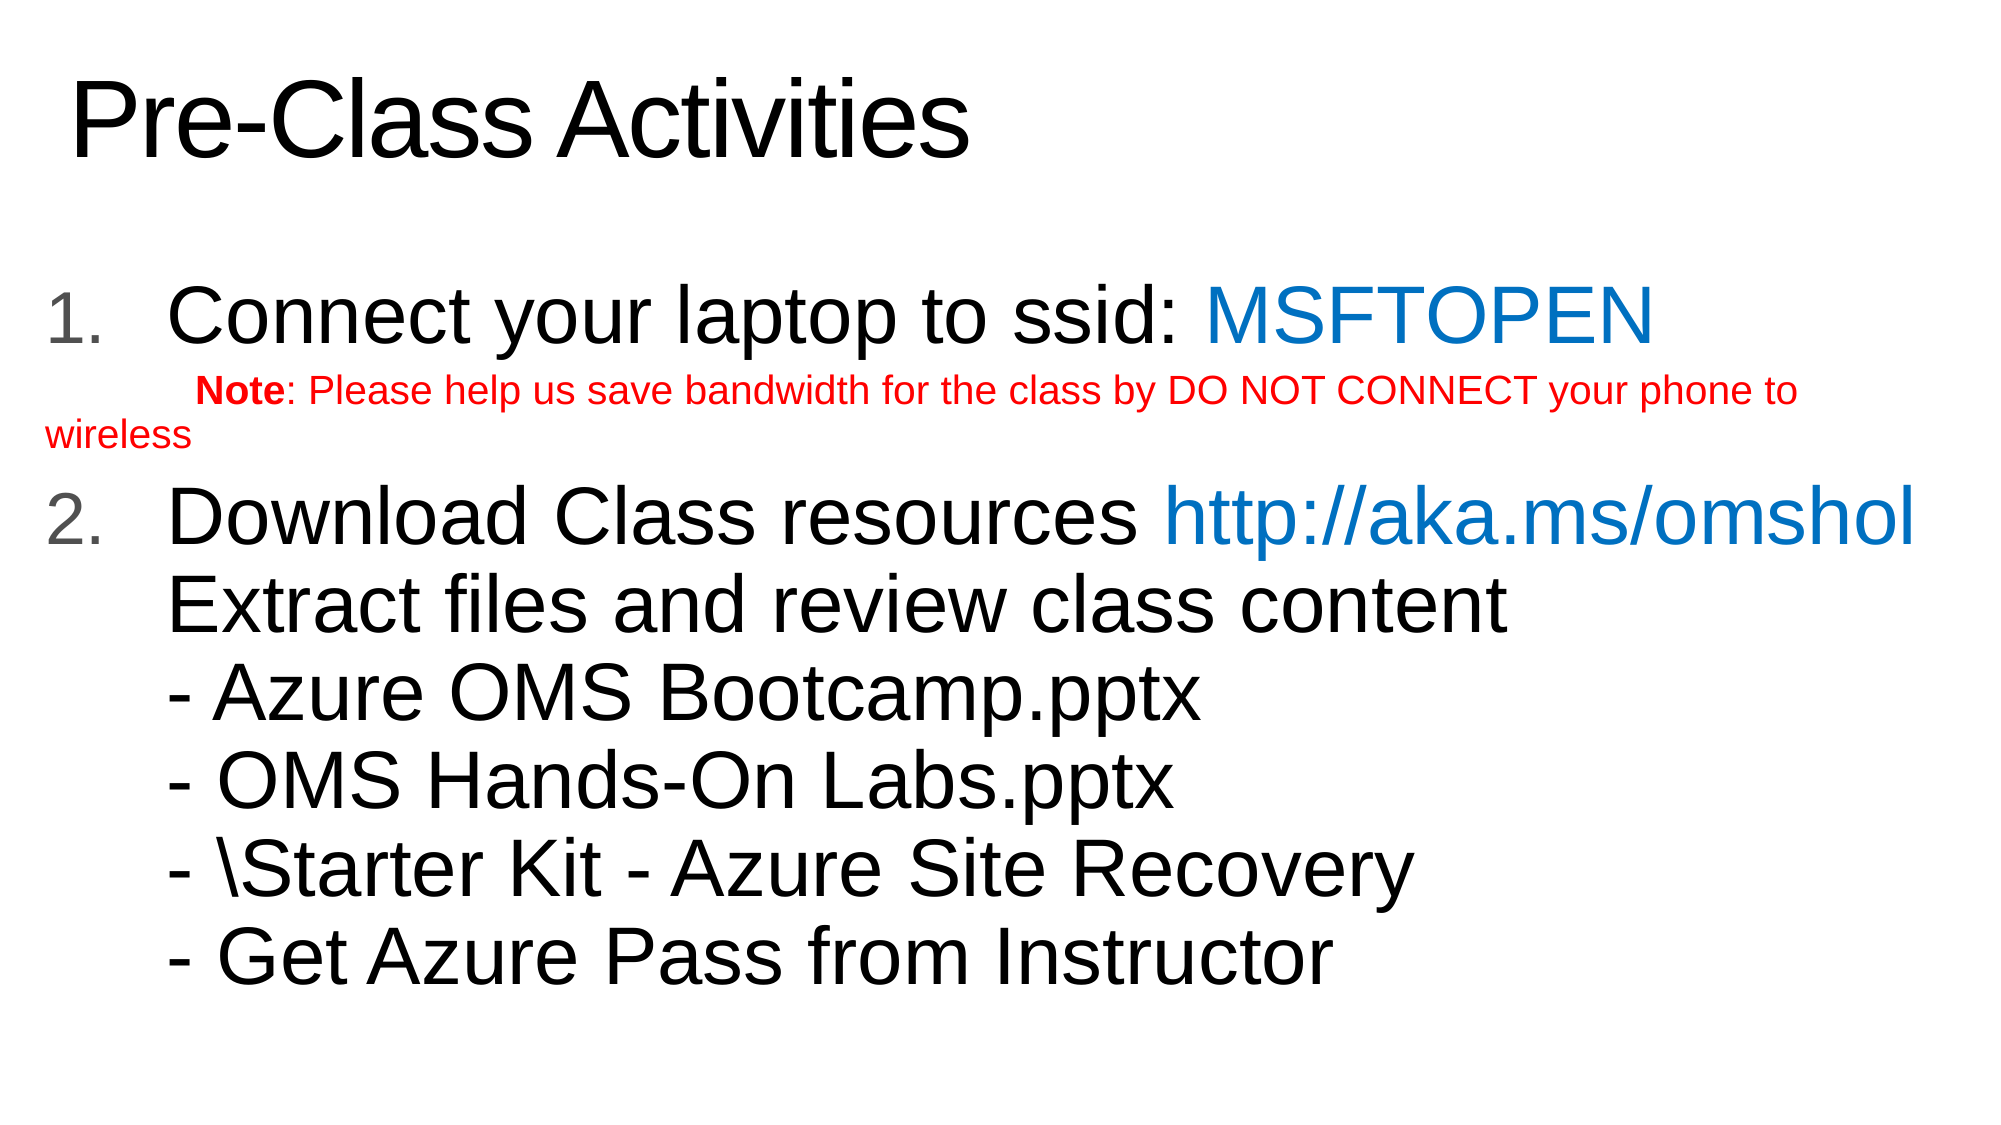

# Pre-Class Activities
Connect your laptop to ssid: MSFTOPEN
	Note: Please help us save bandwidth for the class by DO NOT CONNECT your phone to wireless
Download Class resources http://aka.ms/omshol Extract files and review class content
- Azure OMS Bootcamp.pptx
- OMS Hands-On Labs.pptx
- \Starter Kit - Azure Site Recovery
- Get Azure Pass from Instructor